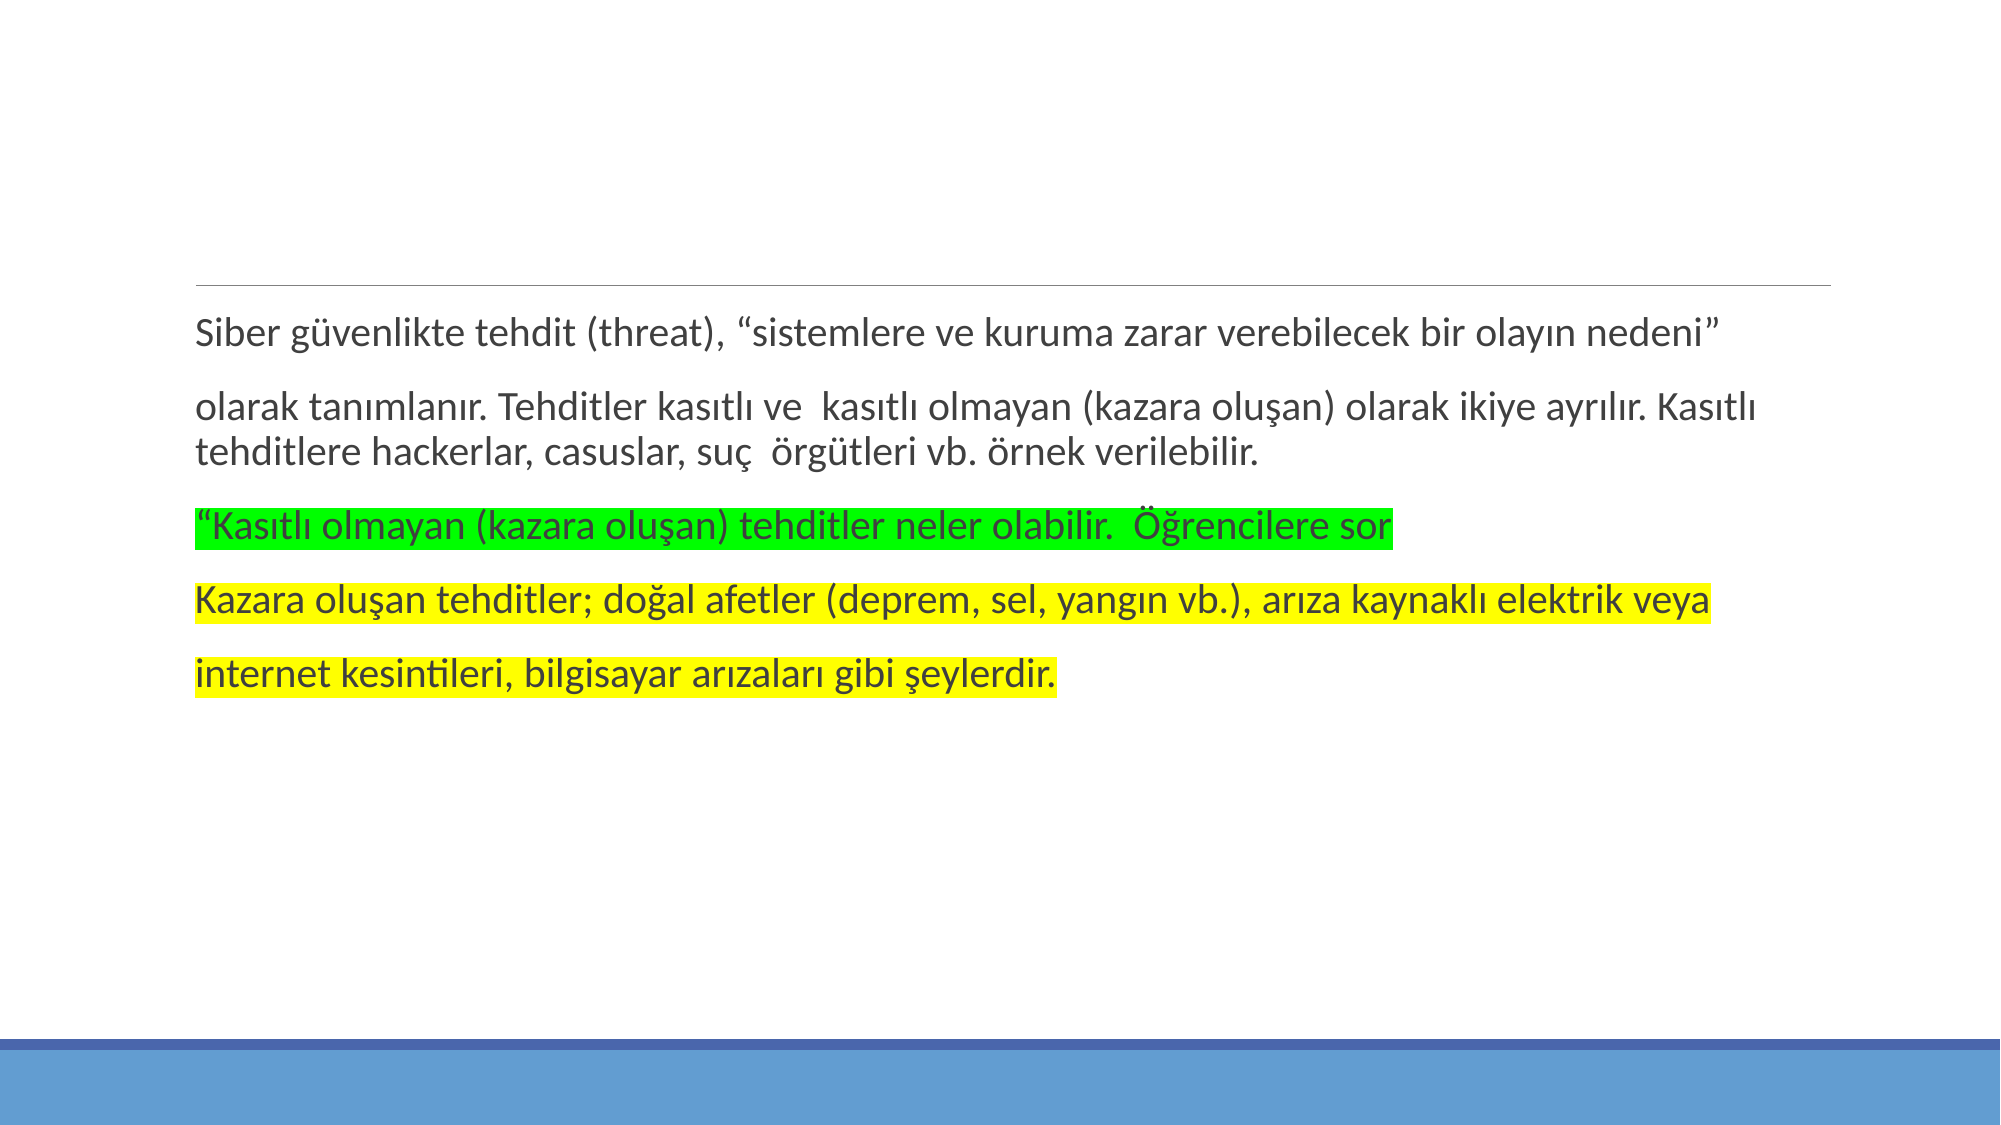

#
Siber güvenlikte tehdit (threat), “sistemlere ve kuruma zarar verebilecek bir olayın nedeni”
olarak tanımlanır. Tehditler kasıtlı ve  kasıtlı olmayan (kazara oluşan) olarak ikiye ayrılır. Kasıtlı tehditlere hackerlar, casuslar, suç  örgütleri vb. örnek verilebilir.
“Kasıtlı olmayan (kazara oluşan) tehditler neler olabilir.  Öğrencilere sor
Kazara oluşan tehditler; doğal afetler (deprem, sel, yangın vb.), arıza kaynaklı elektrik veya
internet kesintileri, bilgisayar arızaları gibi şeylerdir.